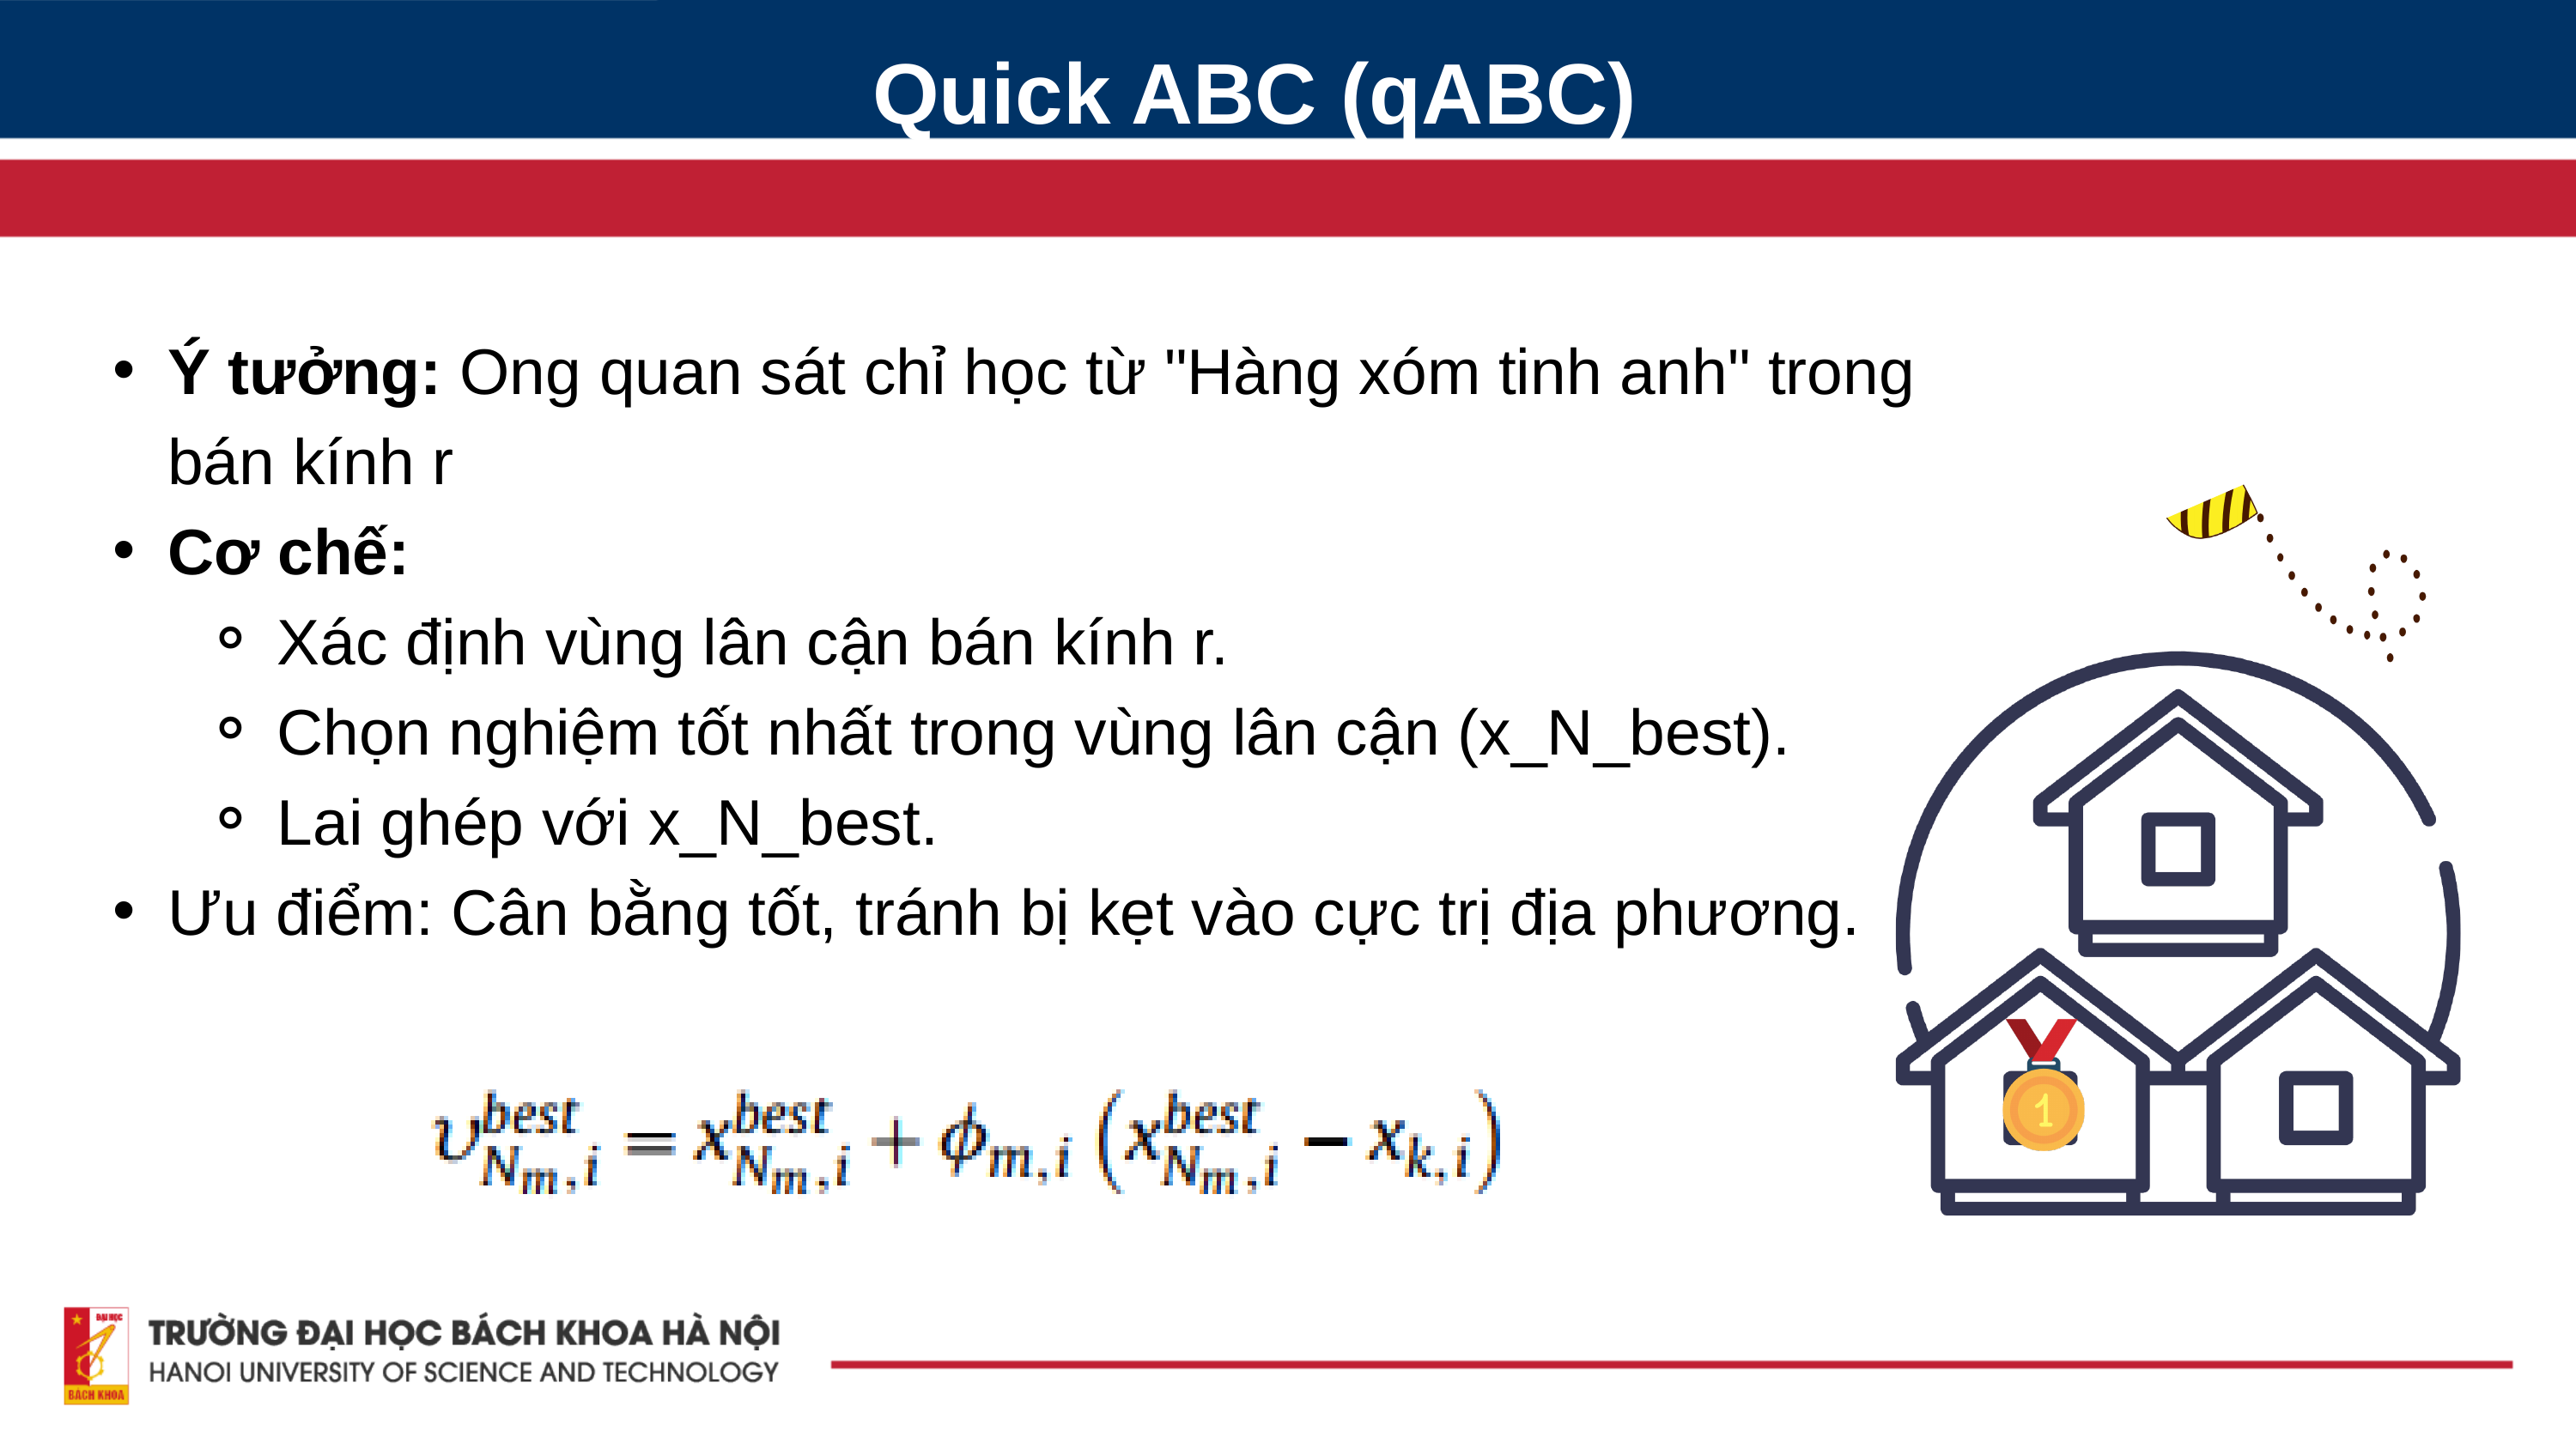

Quick ABC (qABC)
Ý tưởng: Ong quan sát chỉ học từ "Hàng xóm tinh anh" trong bán kính r
Cơ chế:
Xác định vùng lân cận bán kính r.
Chọn nghiệm tốt nhất trong vùng lân cận (x_N_best).
Lai ghép với x_N_best.
Ưu điểm: Cân bằng tốt, tránh bị kẹt vào cực trị địa phương.